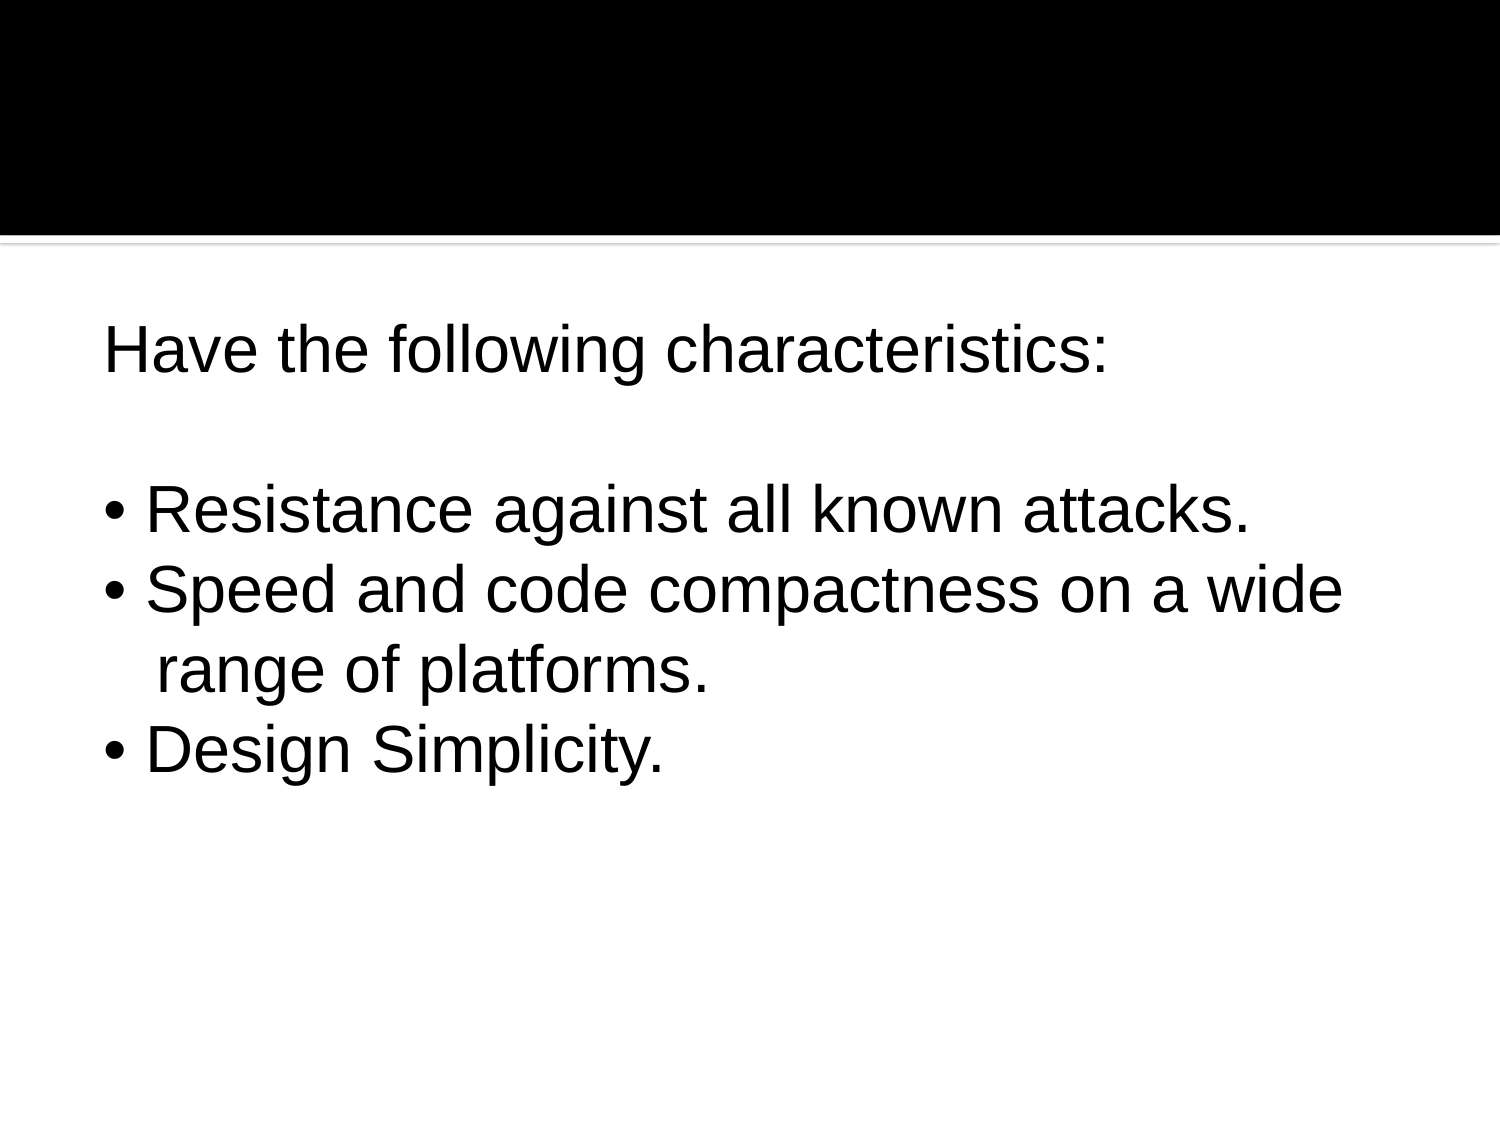

#
Have the following characteristics:

• Resistance against all known attacks.
• Speed and code compactness on a wide range of platforms.
• Design Simplicity.